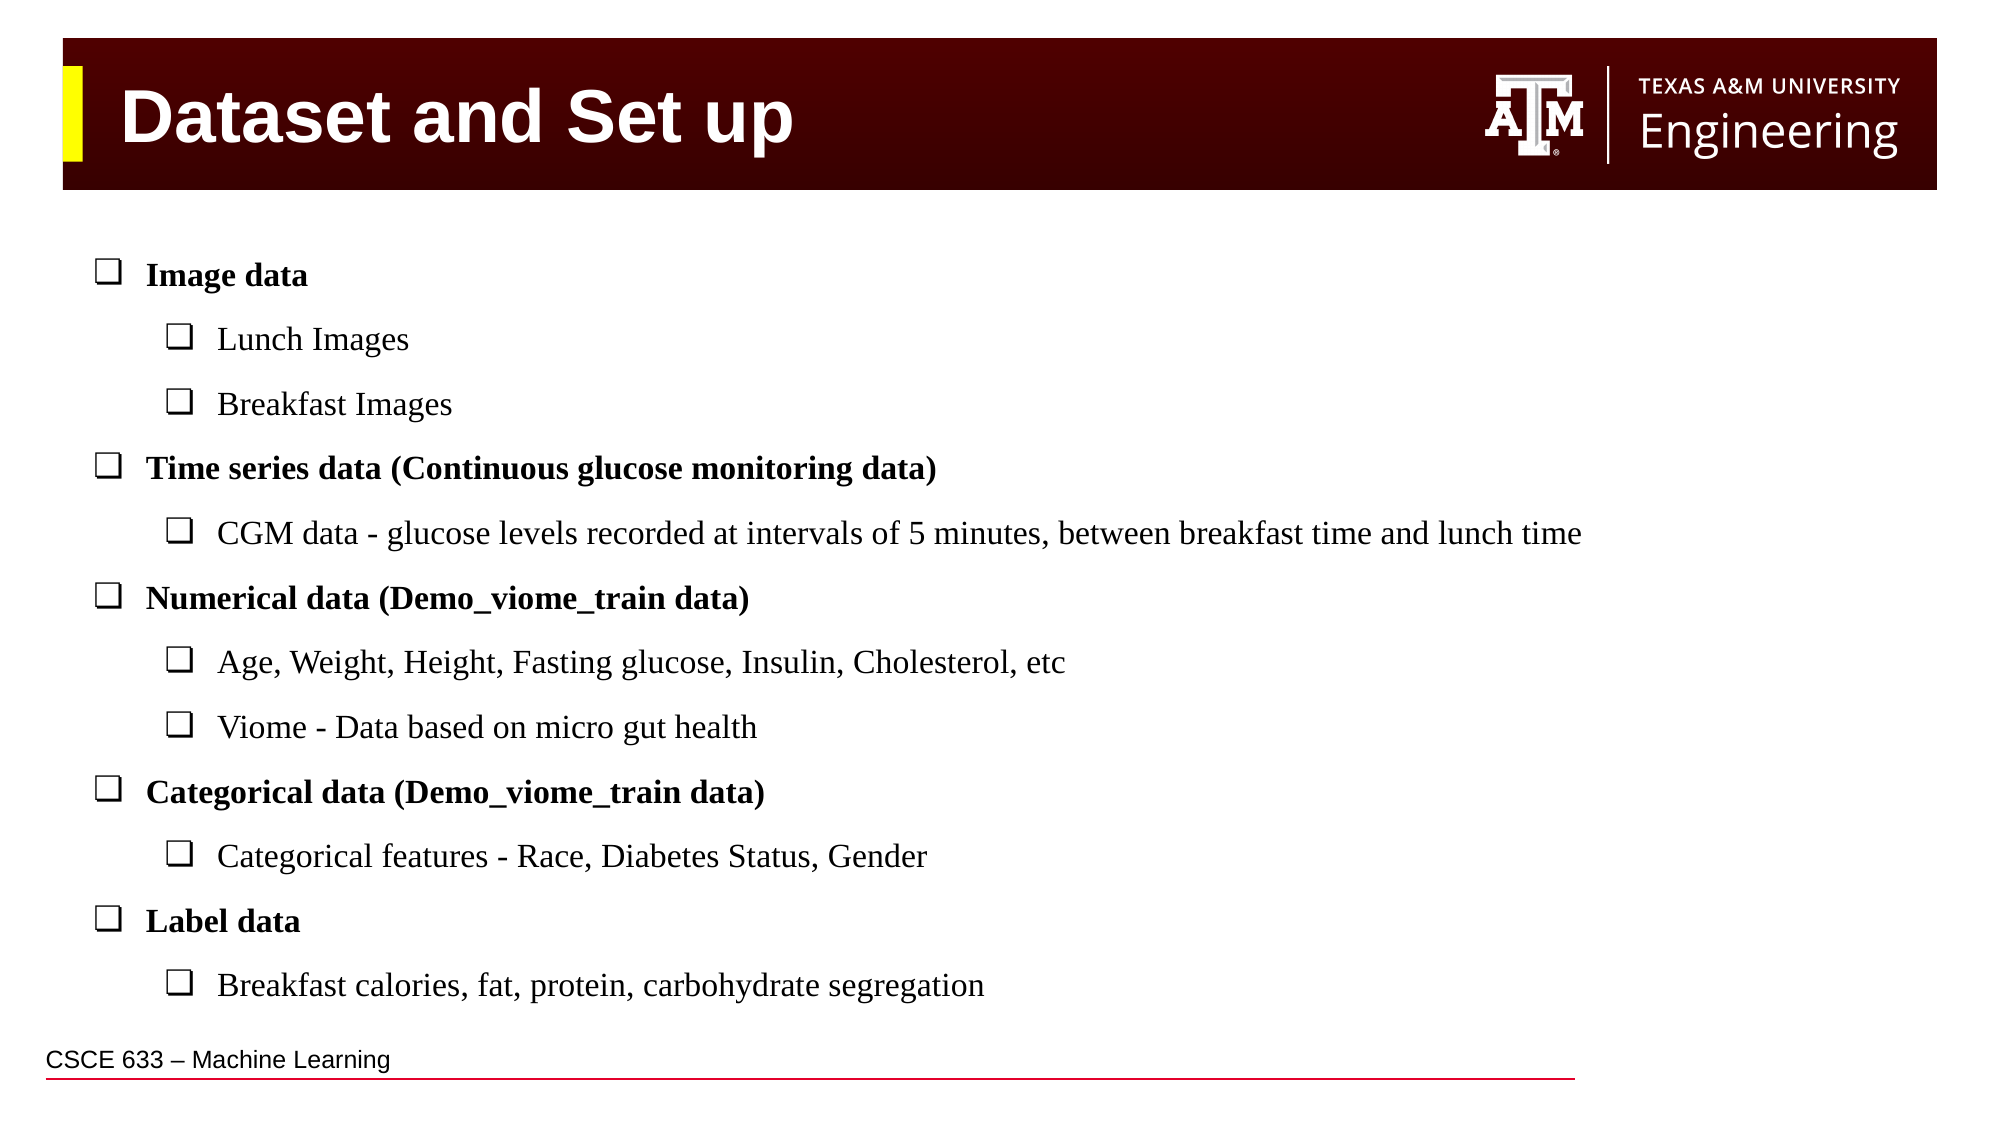

# Dataset and Set up
Image data
Lunch Images
Breakfast Images
Time series data (Continuous glucose monitoring data)
CGM data - glucose levels recorded at intervals of 5 minutes, between breakfast time and lunch time
Numerical data (Demo_viome_train data)
Age, Weight, Height, Fasting glucose, Insulin, Cholesterol, etc
Viome - Data based on micro gut health
Categorical data (Demo_viome_train data)
Categorical features - Race, Diabetes Status, Gender
Label data
Breakfast calories, fat, protein, carbohydrate segregation